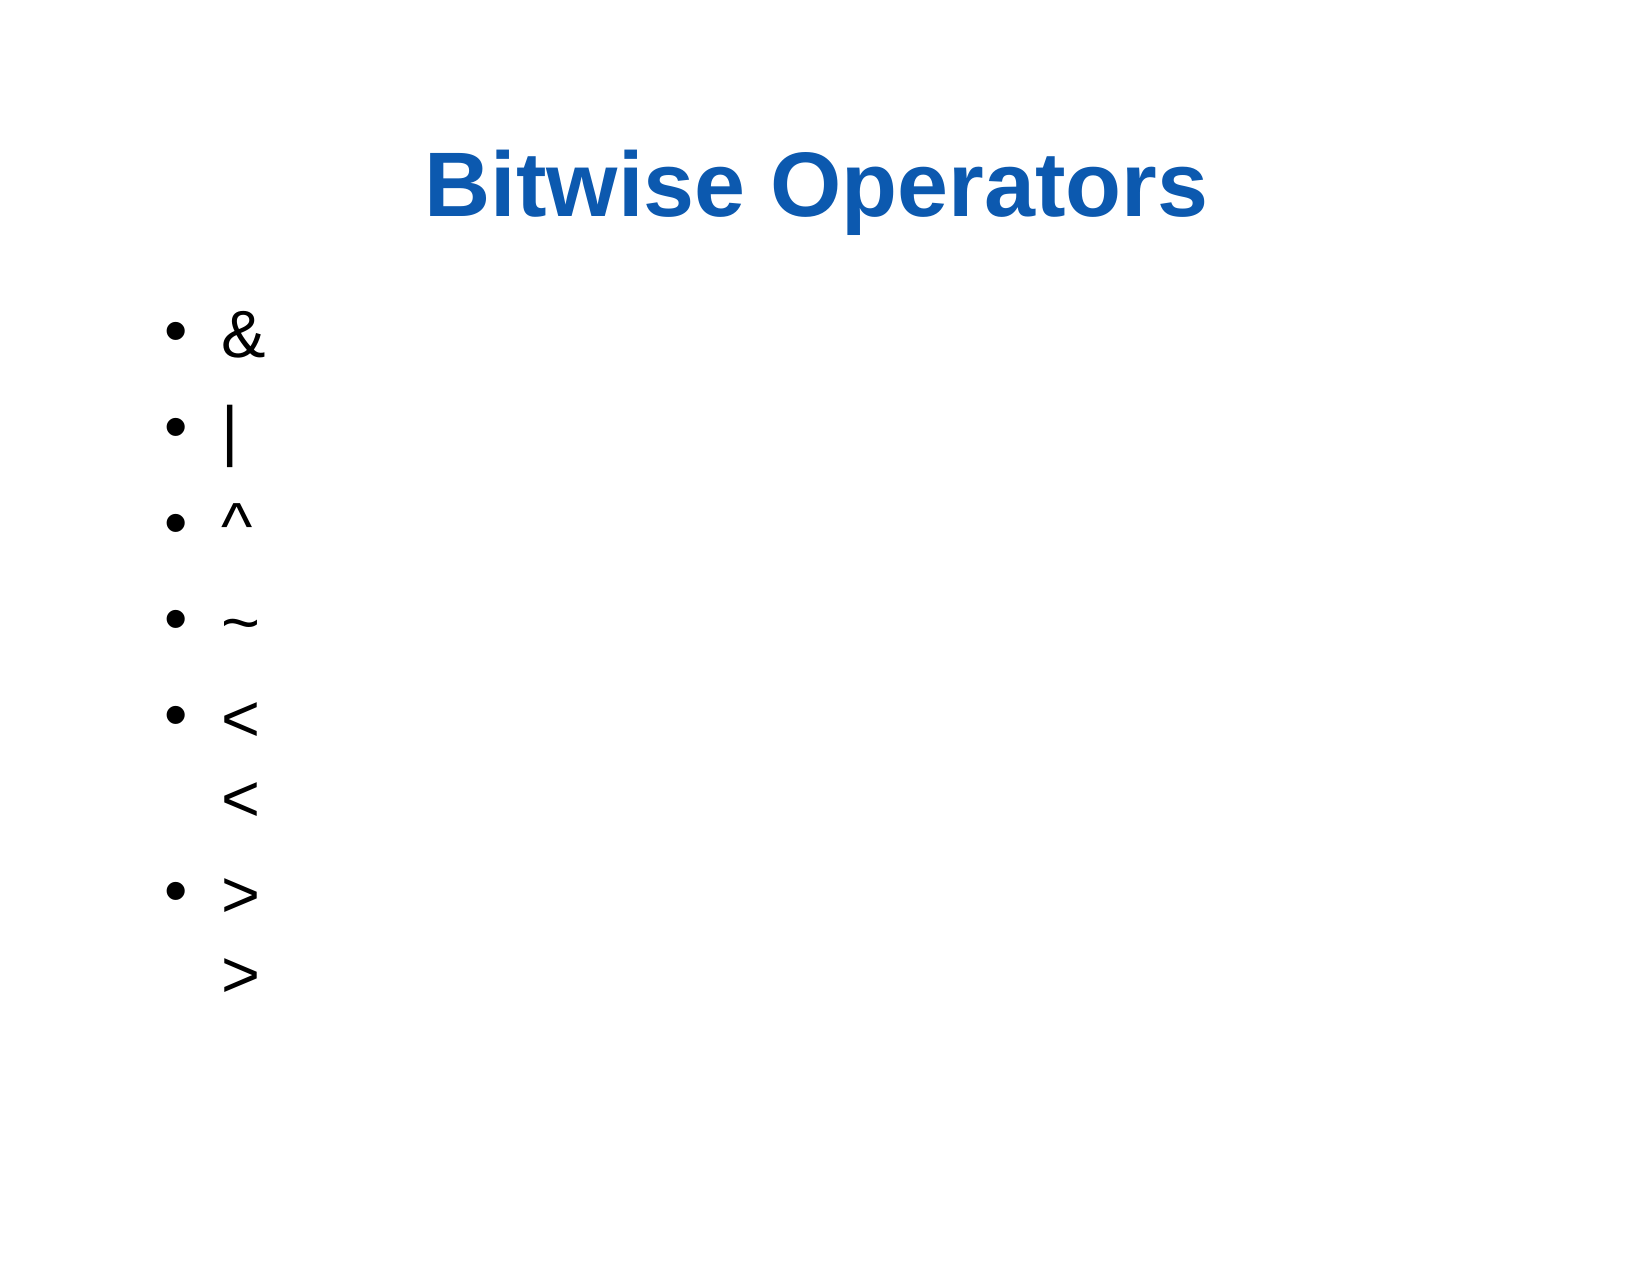

# Bitwise Operators
&
|
^
~
<<
>>